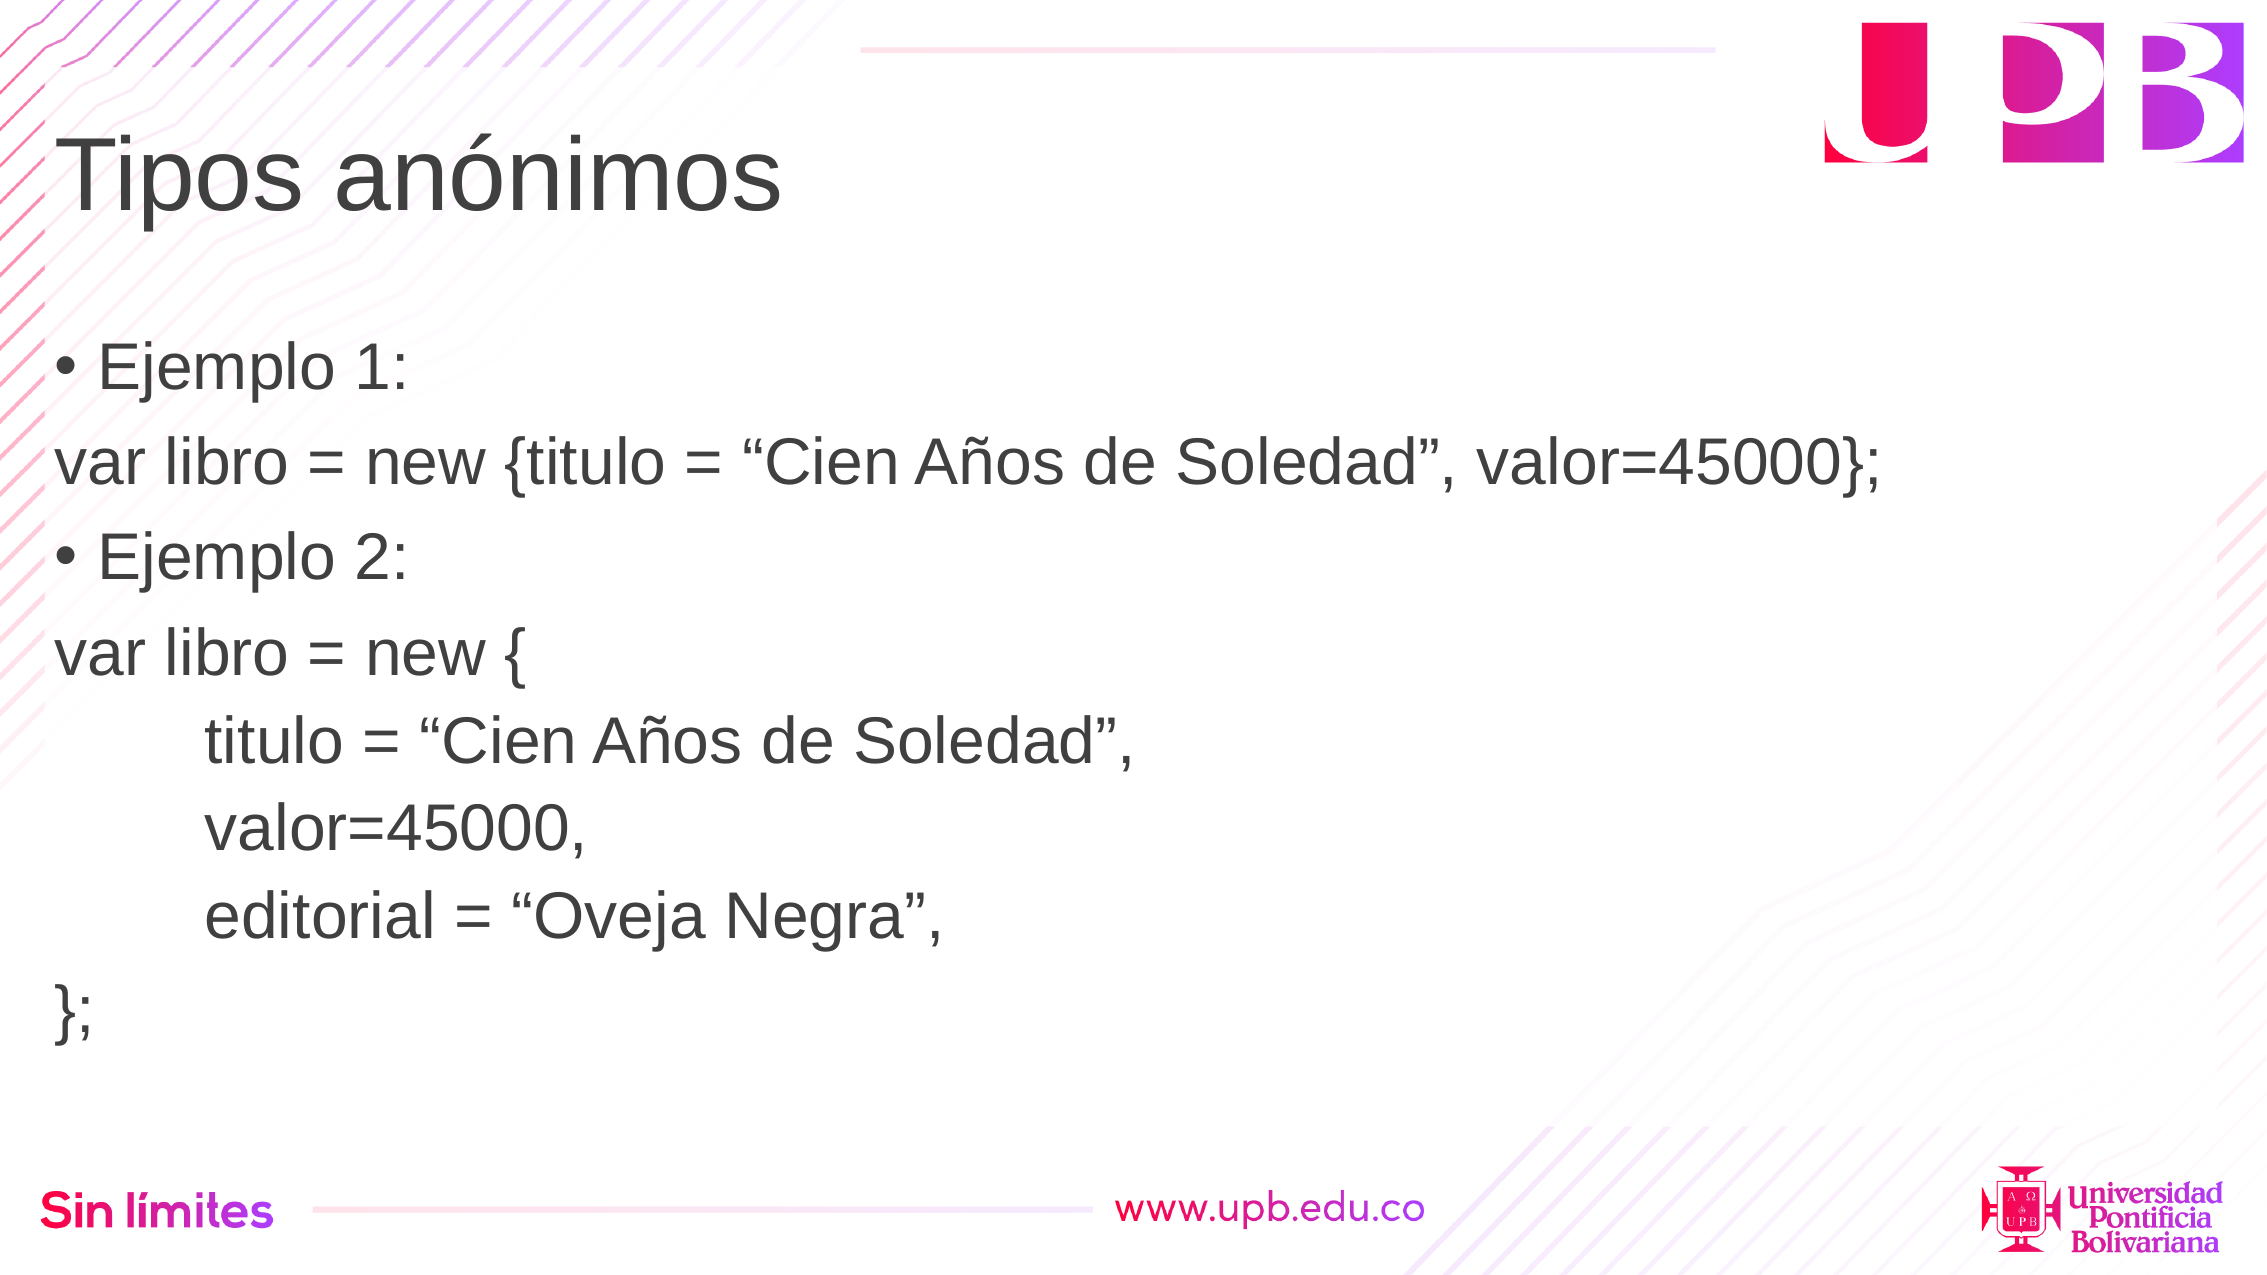

# Tipos anónimos
Ejemplo 1:
var libro = new {titulo = “Cien Años de Soledad”, valor=45000};
Ejemplo 2:
var libro = new {
	titulo = “Cien Años de Soledad”,
	valor=45000,
	editorial = “Oveja Negra”,
};